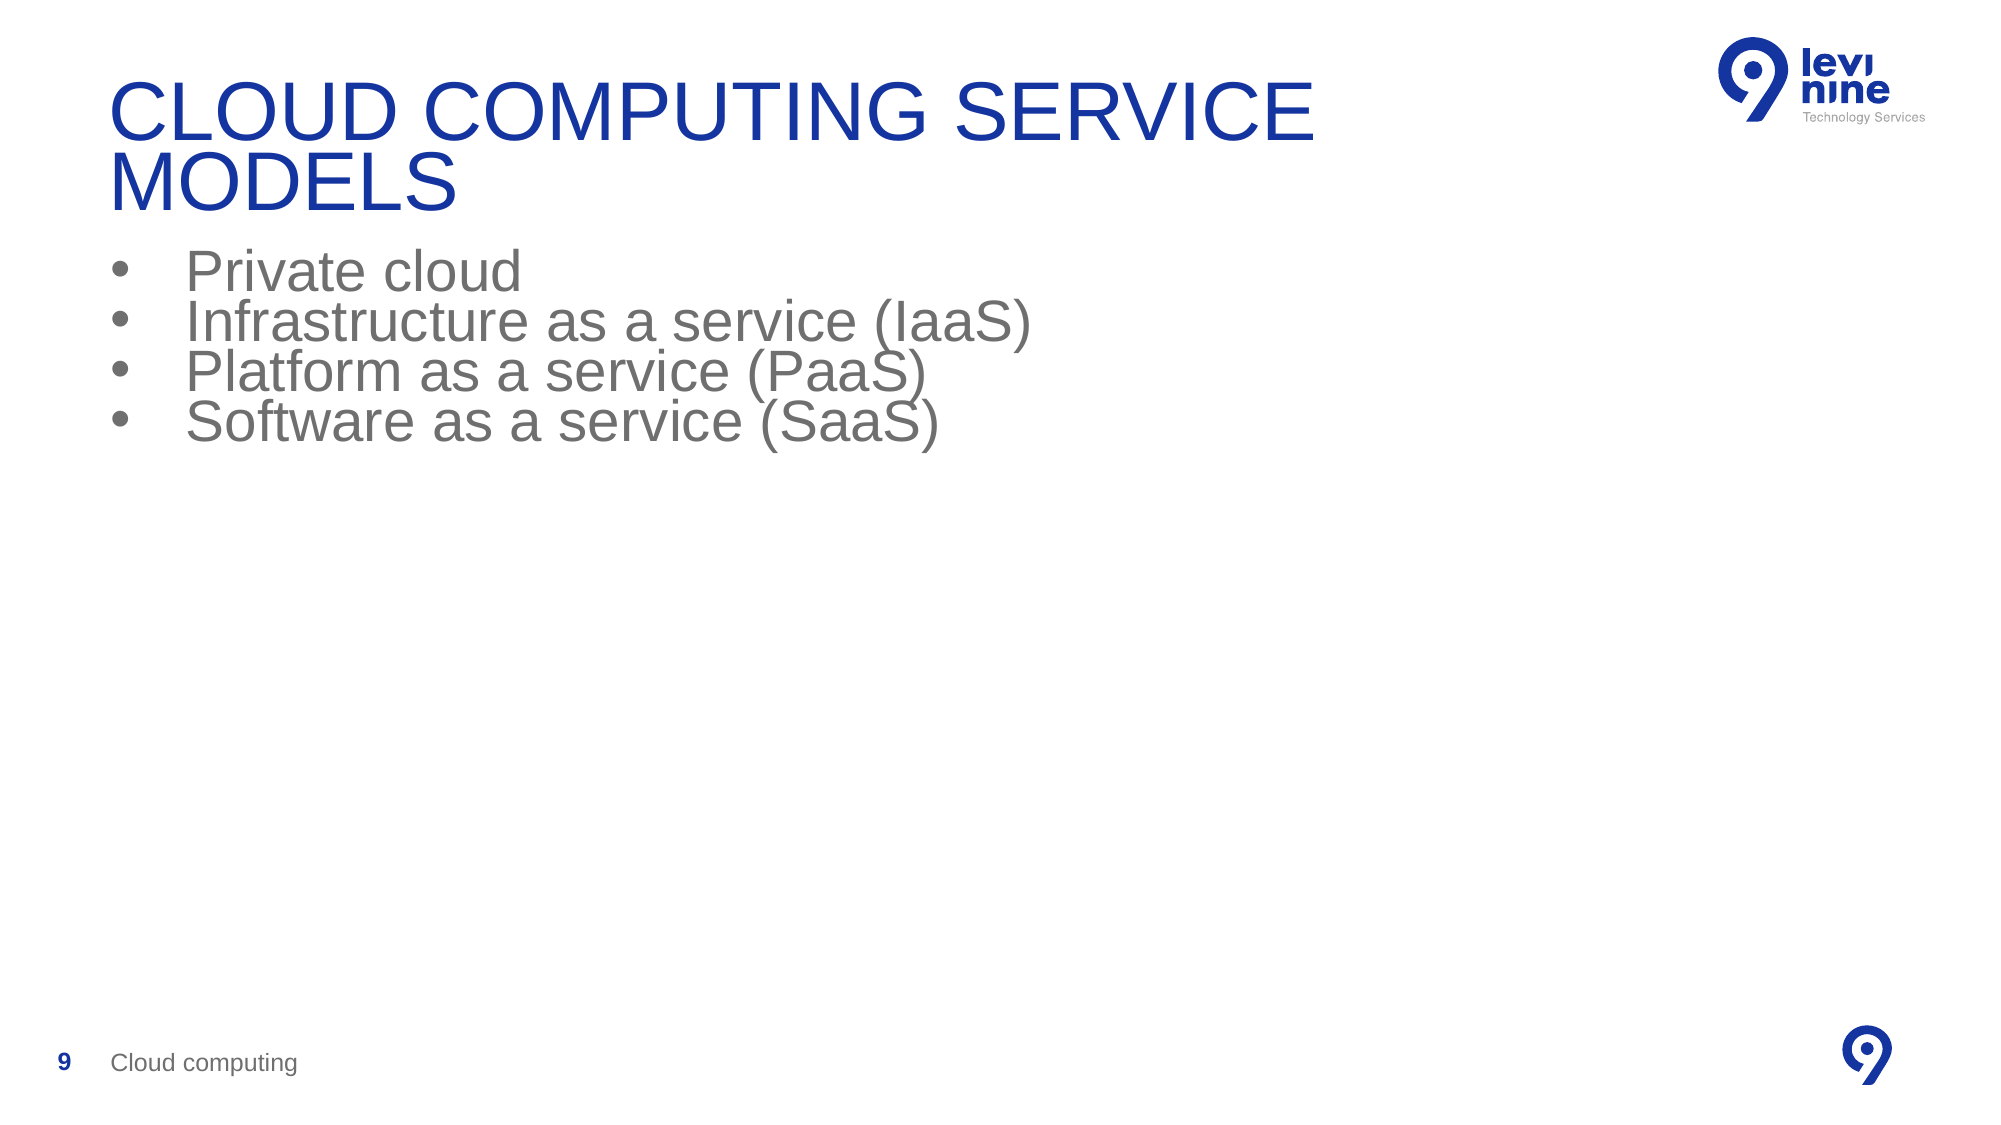

# Cloud Computing Service Models
Private cloud
Infrastructure as a service (IaaS)
Platform as a service (PaaS)
Software as a service (SaaS)

Cloud computing
9